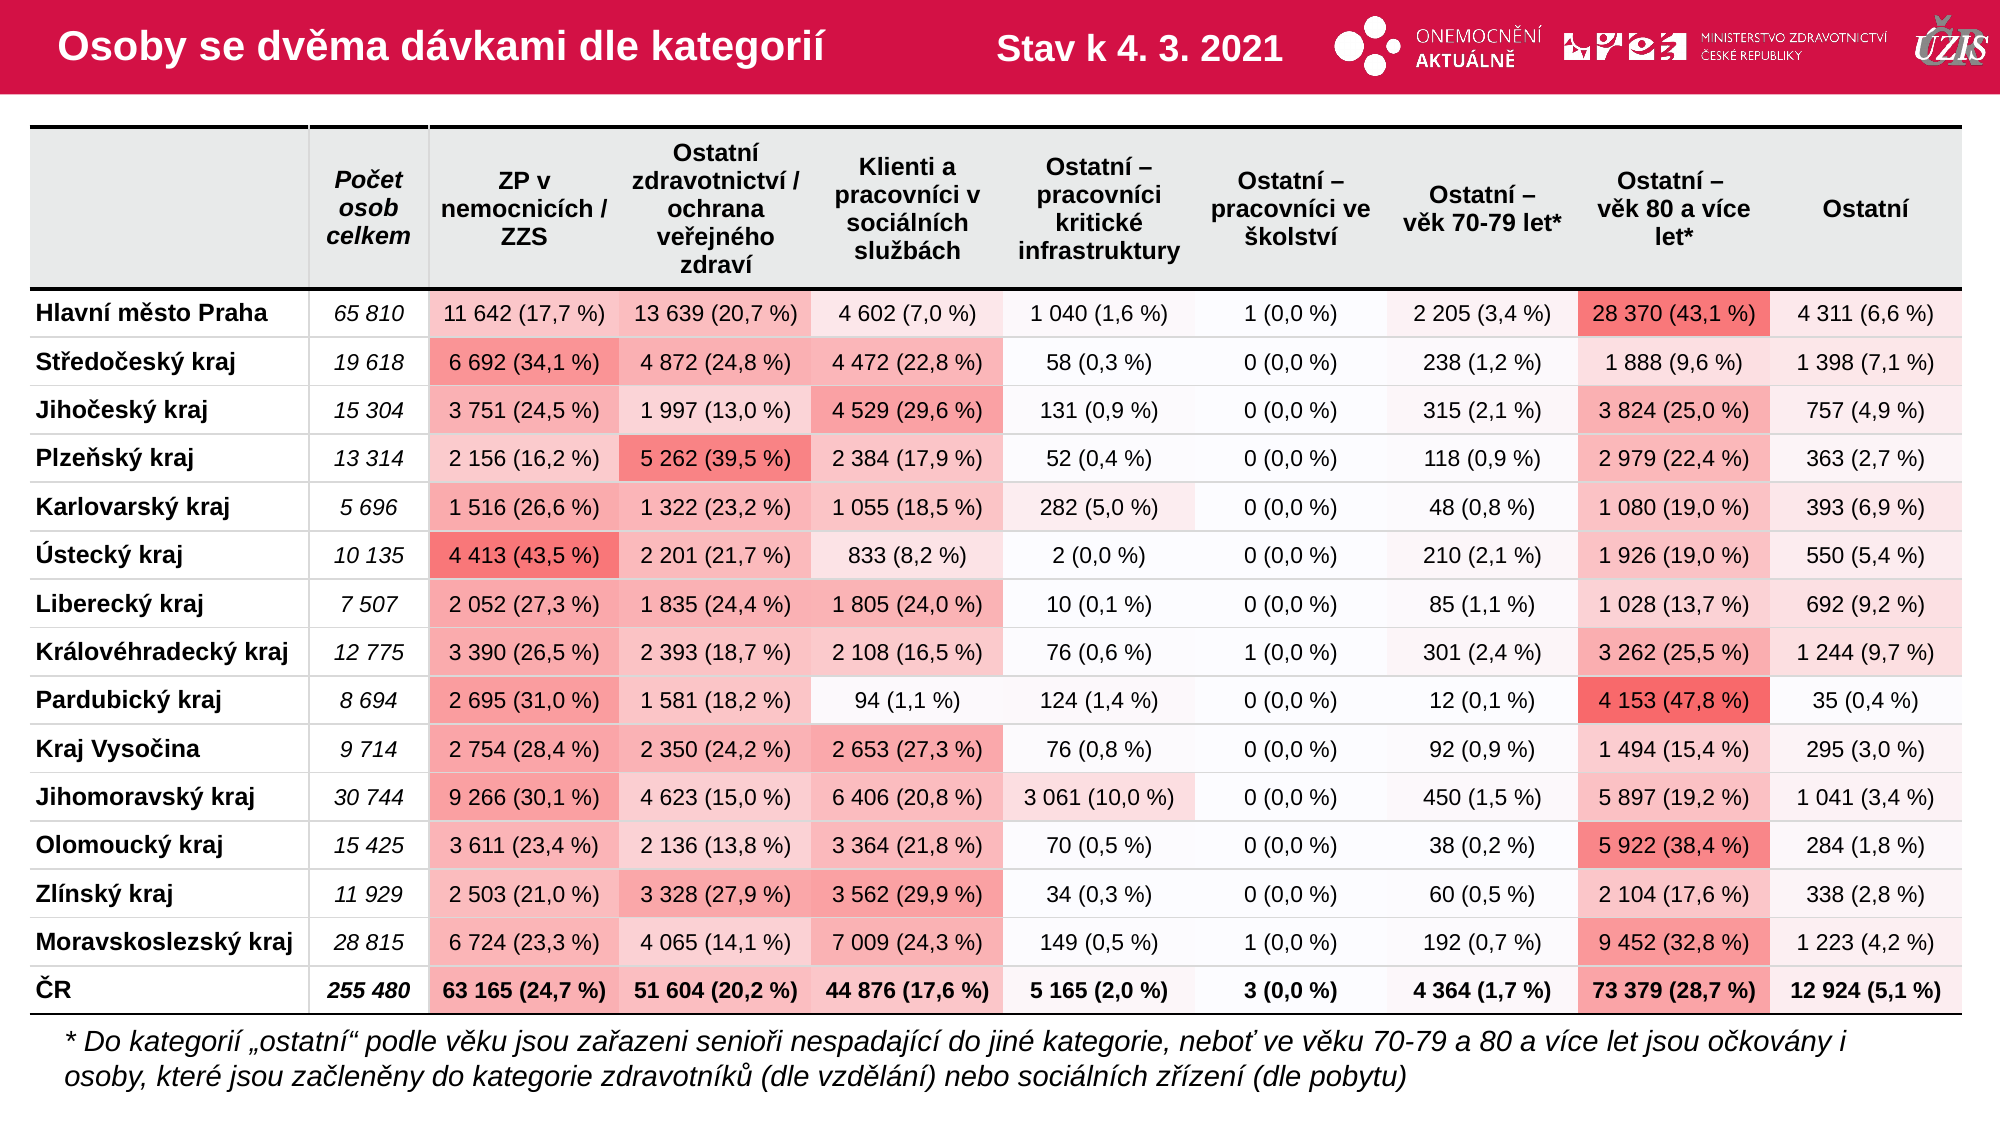

# Osoby se dvěma dávkami dle kategorií
Stav k 4. 3. 2021
|  | Počet osob celkem | ZP v nemocnicích / ZZS | Ostatní zdravotnictví / ochrana veřejného zdraví | Klienti a pracovníci v sociálních službách | Ostatní – pracovníci kritické infrastruktury | Ostatní – pracovníci ve školství | Ostatní – věk 70-79 let\* | Ostatní – věk 80 a více let\* | Ostatní |
| --- | --- | --- | --- | --- | --- | --- | --- | --- | --- |
| Hlavní město Praha | 65 810 | 11 642 (17,7 %) | 13 639 (20,7 %) | 4 602 (7,0 %) | 1 040 (1,6 %) | 1 (0,0 %) | 2 205 (3,4 %) | 28 370 (43,1 %) | 4 311 (6,6 %) |
| Středočeský kraj | 19 618 | 6 692 (34,1 %) | 4 872 (24,8 %) | 4 472 (22,8 %) | 58 (0,3 %) | 0 (0,0 %) | 238 (1,2 %) | 1 888 (9,6 %) | 1 398 (7,1 %) |
| Jihočeský kraj | 15 304 | 3 751 (24,5 %) | 1 997 (13,0 %) | 4 529 (29,6 %) | 131 (0,9 %) | 0 (0,0 %) | 315 (2,1 %) | 3 824 (25,0 %) | 757 (4,9 %) |
| Plzeňský kraj | 13 314 | 2 156 (16,2 %) | 5 262 (39,5 %) | 2 384 (17,9 %) | 52 (0,4 %) | 0 (0,0 %) | 118 (0,9 %) | 2 979 (22,4 %) | 363 (2,7 %) |
| Karlovarský kraj | 5 696 | 1 516 (26,6 %) | 1 322 (23,2 %) | 1 055 (18,5 %) | 282 (5,0 %) | 0 (0,0 %) | 48 (0,8 %) | 1 080 (19,0 %) | 393 (6,9 %) |
| Ústecký kraj | 10 135 | 4 413 (43,5 %) | 2 201 (21,7 %) | 833 (8,2 %) | 2 (0,0 %) | 0 (0,0 %) | 210 (2,1 %) | 1 926 (19,0 %) | 550 (5,4 %) |
| Liberecký kraj | 7 507 | 2 052 (27,3 %) | 1 835 (24,4 %) | 1 805 (24,0 %) | 10 (0,1 %) | 0 (0,0 %) | 85 (1,1 %) | 1 028 (13,7 %) | 692 (9,2 %) |
| Královéhradecký kraj | 12 775 | 3 390 (26,5 %) | 2 393 (18,7 %) | 2 108 (16,5 %) | 76 (0,6 %) | 1 (0,0 %) | 301 (2,4 %) | 3 262 (25,5 %) | 1 244 (9,7 %) |
| Pardubický kraj | 8 694 | 2 695 (31,0 %) | 1 581 (18,2 %) | 94 (1,1 %) | 124 (1,4 %) | 0 (0,0 %) | 12 (0,1 %) | 4 153 (47,8 %) | 35 (0,4 %) |
| Kraj Vysočina | 9 714 | 2 754 (28,4 %) | 2 350 (24,2 %) | 2 653 (27,3 %) | 76 (0,8 %) | 0 (0,0 %) | 92 (0,9 %) | 1 494 (15,4 %) | 295 (3,0 %) |
| Jihomoravský kraj | 30 744 | 9 266 (30,1 %) | 4 623 (15,0 %) | 6 406 (20,8 %) | 3 061 (10,0 %) | 0 (0,0 %) | 450 (1,5 %) | 5 897 (19,2 %) | 1 041 (3,4 %) |
| Olomoucký kraj | 15 425 | 3 611 (23,4 %) | 2 136 (13,8 %) | 3 364 (21,8 %) | 70 (0,5 %) | 0 (0,0 %) | 38 (0,2 %) | 5 922 (38,4 %) | 284 (1,8 %) |
| Zlínský kraj | 11 929 | 2 503 (21,0 %) | 3 328 (27,9 %) | 3 562 (29,9 %) | 34 (0,3 %) | 0 (0,0 %) | 60 (0,5 %) | 2 104 (17,6 %) | 338 (2,8 %) |
| Moravskoslezský kraj | 28 815 | 6 724 (23,3 %) | 4 065 (14,1 %) | 7 009 (24,3 %) | 149 (0,5 %) | 1 (0,0 %) | 192 (0,7 %) | 9 452 (32,8 %) | 1 223 (4,2 %) |
| ČR | 255 480 | 63 165 (24,7 %) | 51 604 (20,2 %) | 44 876 (17,6 %) | 5 165 (2,0 %) | 3 (0,0 %) | 4 364 (1,7 %) | 73 379 (28,7 %) | 12 924 (5,1 %) |
|  |  |  |  |  |  |  |  |
| --- | --- | --- | --- | --- | --- | --- | --- |
|  |  |  |  |  |  |  |  |
|  |  |  |  |  |  |  |  |
|  |  |  |  |  |  |  |  |
|  |  |  |  |  |  |  |  |
|  |  |  |  |  |  |  |  |
|  |  |  |  |  |  |  |  |
|  |  |  |  |  |  |  |  |
|  |  |  |  |  |  |  |  |
|  |  |  |  |  |  |  |  |
|  |  |  |  |  |  |  |  |
|  |  |  |  |  |  |  |  |
|  |  |  |  |  |  |  |  |
|  |  |  |  |  |  |  |  |
|  |  |  |  |  |  |  |  |
* Do kategorií „ostatní“ podle věku jsou zařazeni senioři nespadající do jiné kategorie, neboť ve věku 70-79 a 80 a více let jsou očkovány i osoby, které jsou začleněny do kategorie zdravotníků (dle vzdělání) nebo sociálních zřízení (dle pobytu)